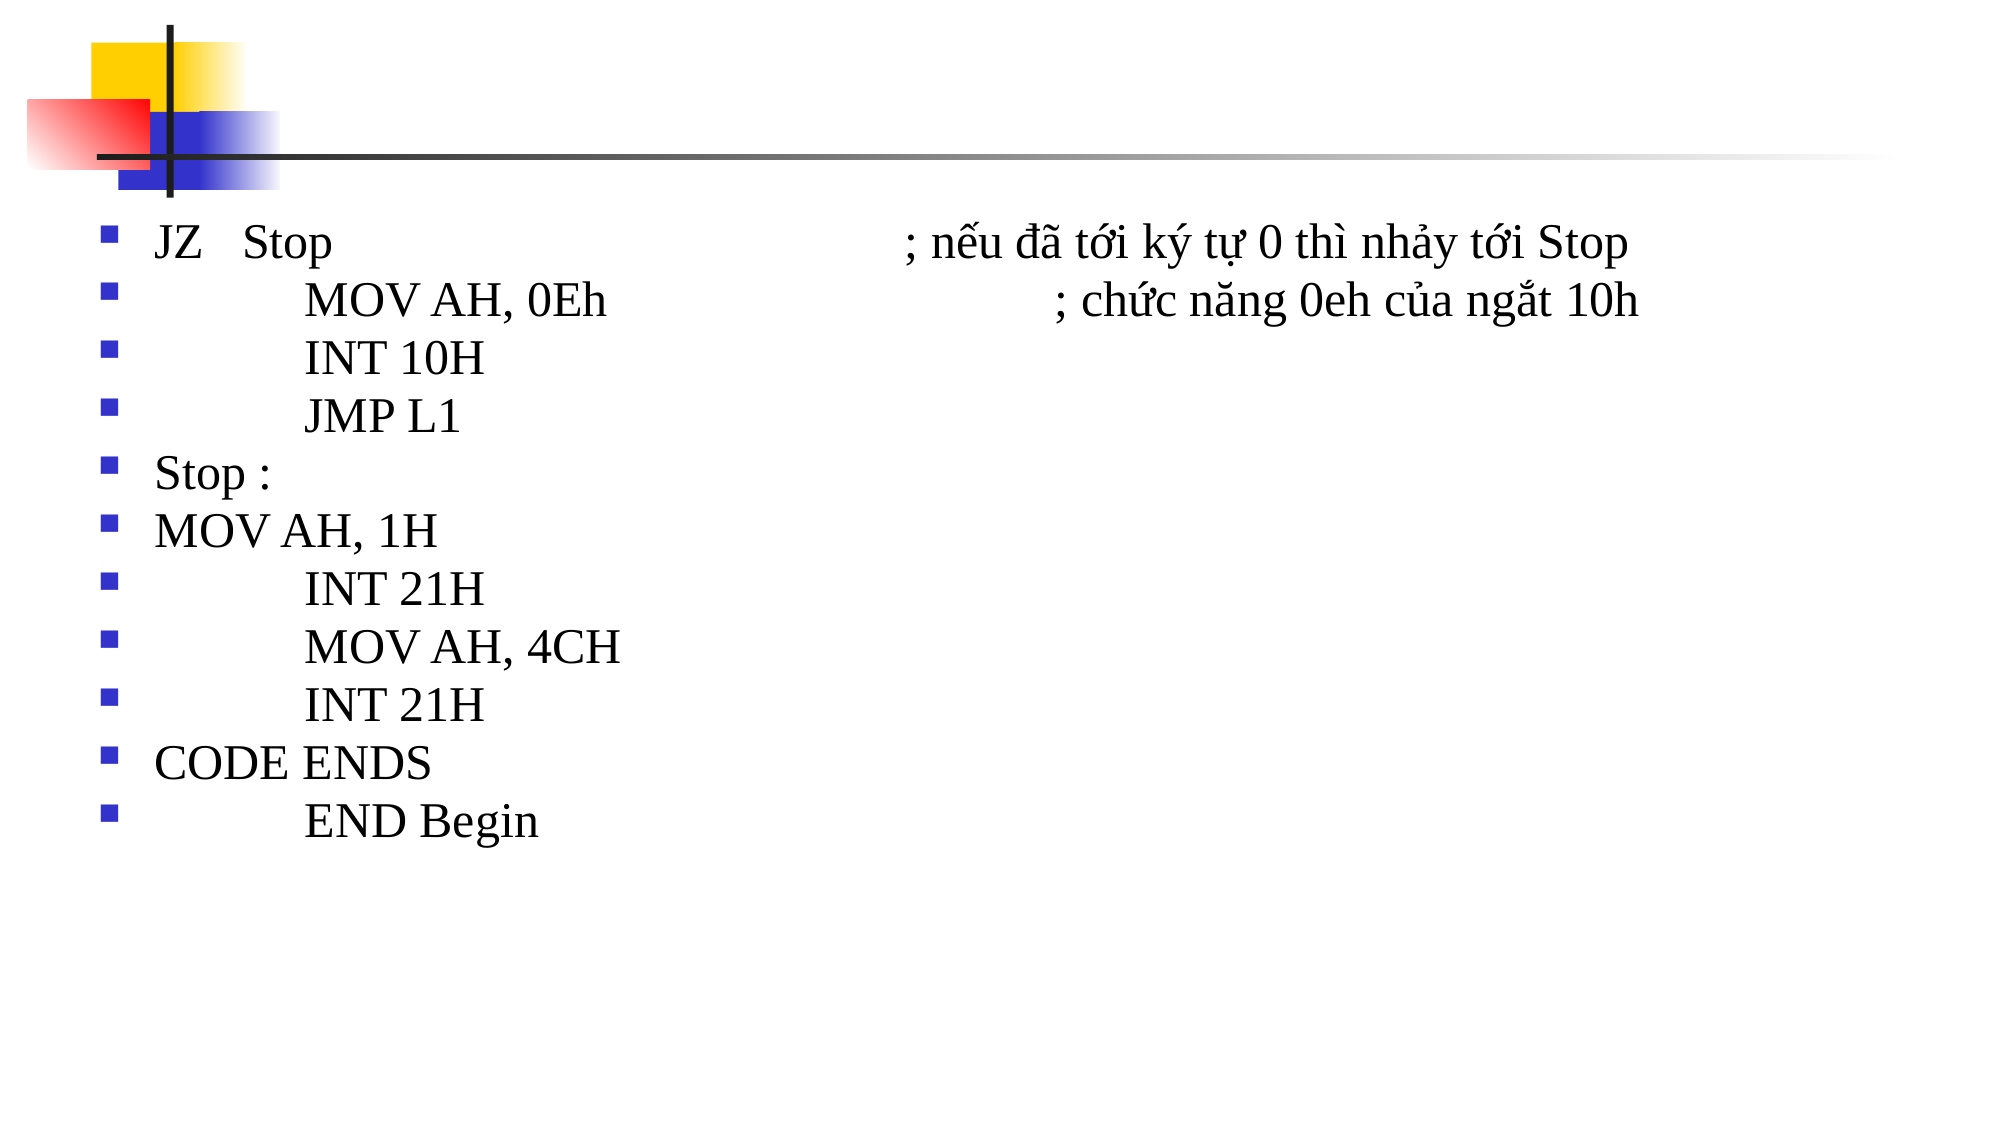

#
JZ   Stop				; nếu đã tới ký tự 0 thì nhảy tới Stop
	MOV AH, 0Eh			; chức năng 0eh của ngắt 10h
	INT 10H
	JMP L1
Stop :
MOV AH, 1H
	INT 21H
	MOV AH, 4CH
	INT 21H
CODE ENDS
	END Begin